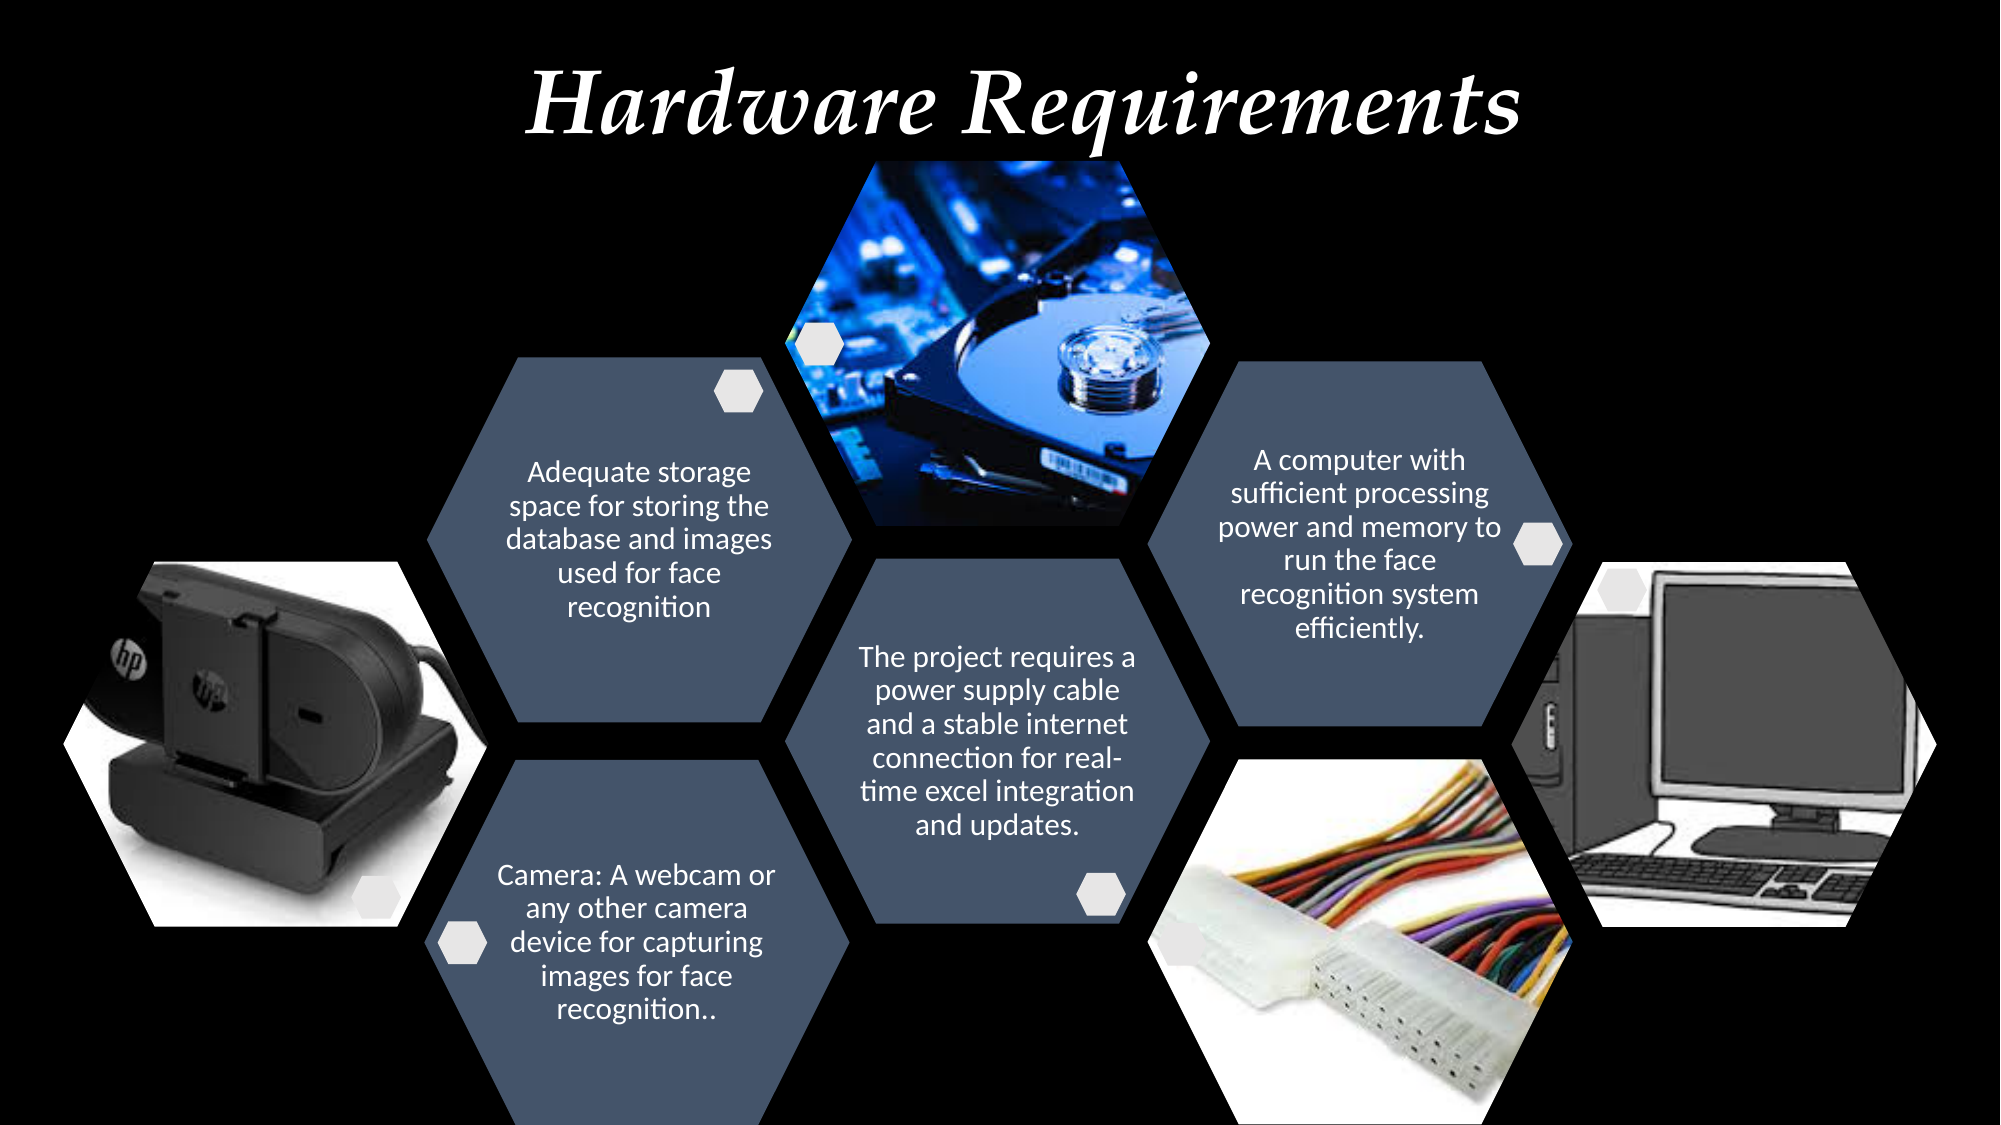

Hardware Requirements
Camera: A webcam or any other camera device for capturing images for face recognition..
The project requires a power supply cable and a stable internet connection for real-time excel integration and updates.
Adequate storage space for storing the database and images used for face recognition
A computer with sufficient processing power and memory to run the face recognition system efficiently.